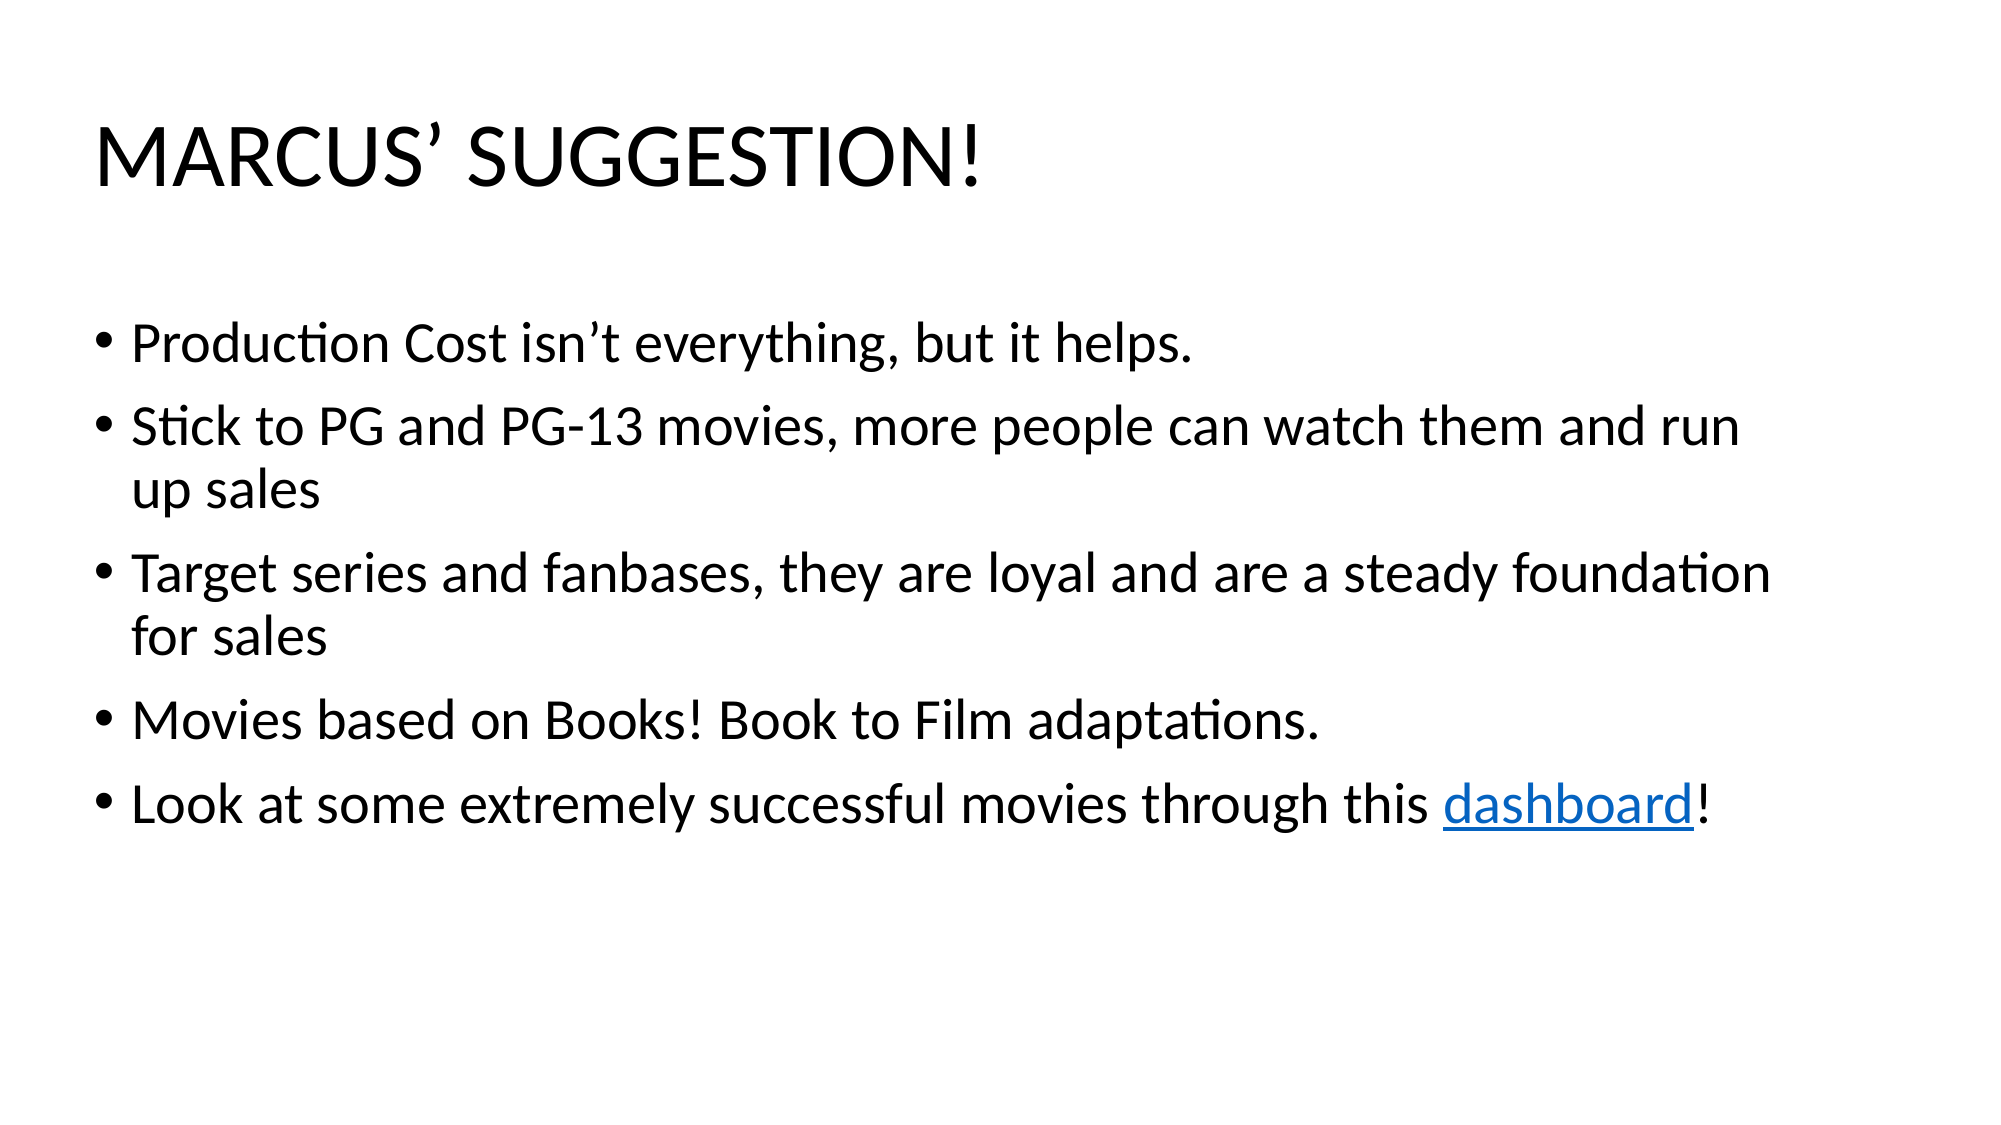

# MARCUS’ SUGGESTION!
Production Cost isn’t everything, but it helps.
Stick to PG and PG-13 movies, more people can watch them and run up sales
Target series and fanbases, they are loyal and are a steady foundation for sales
Movies based on Books! Book to Film adaptations.
Look at some extremely successful movies through this dashboard!